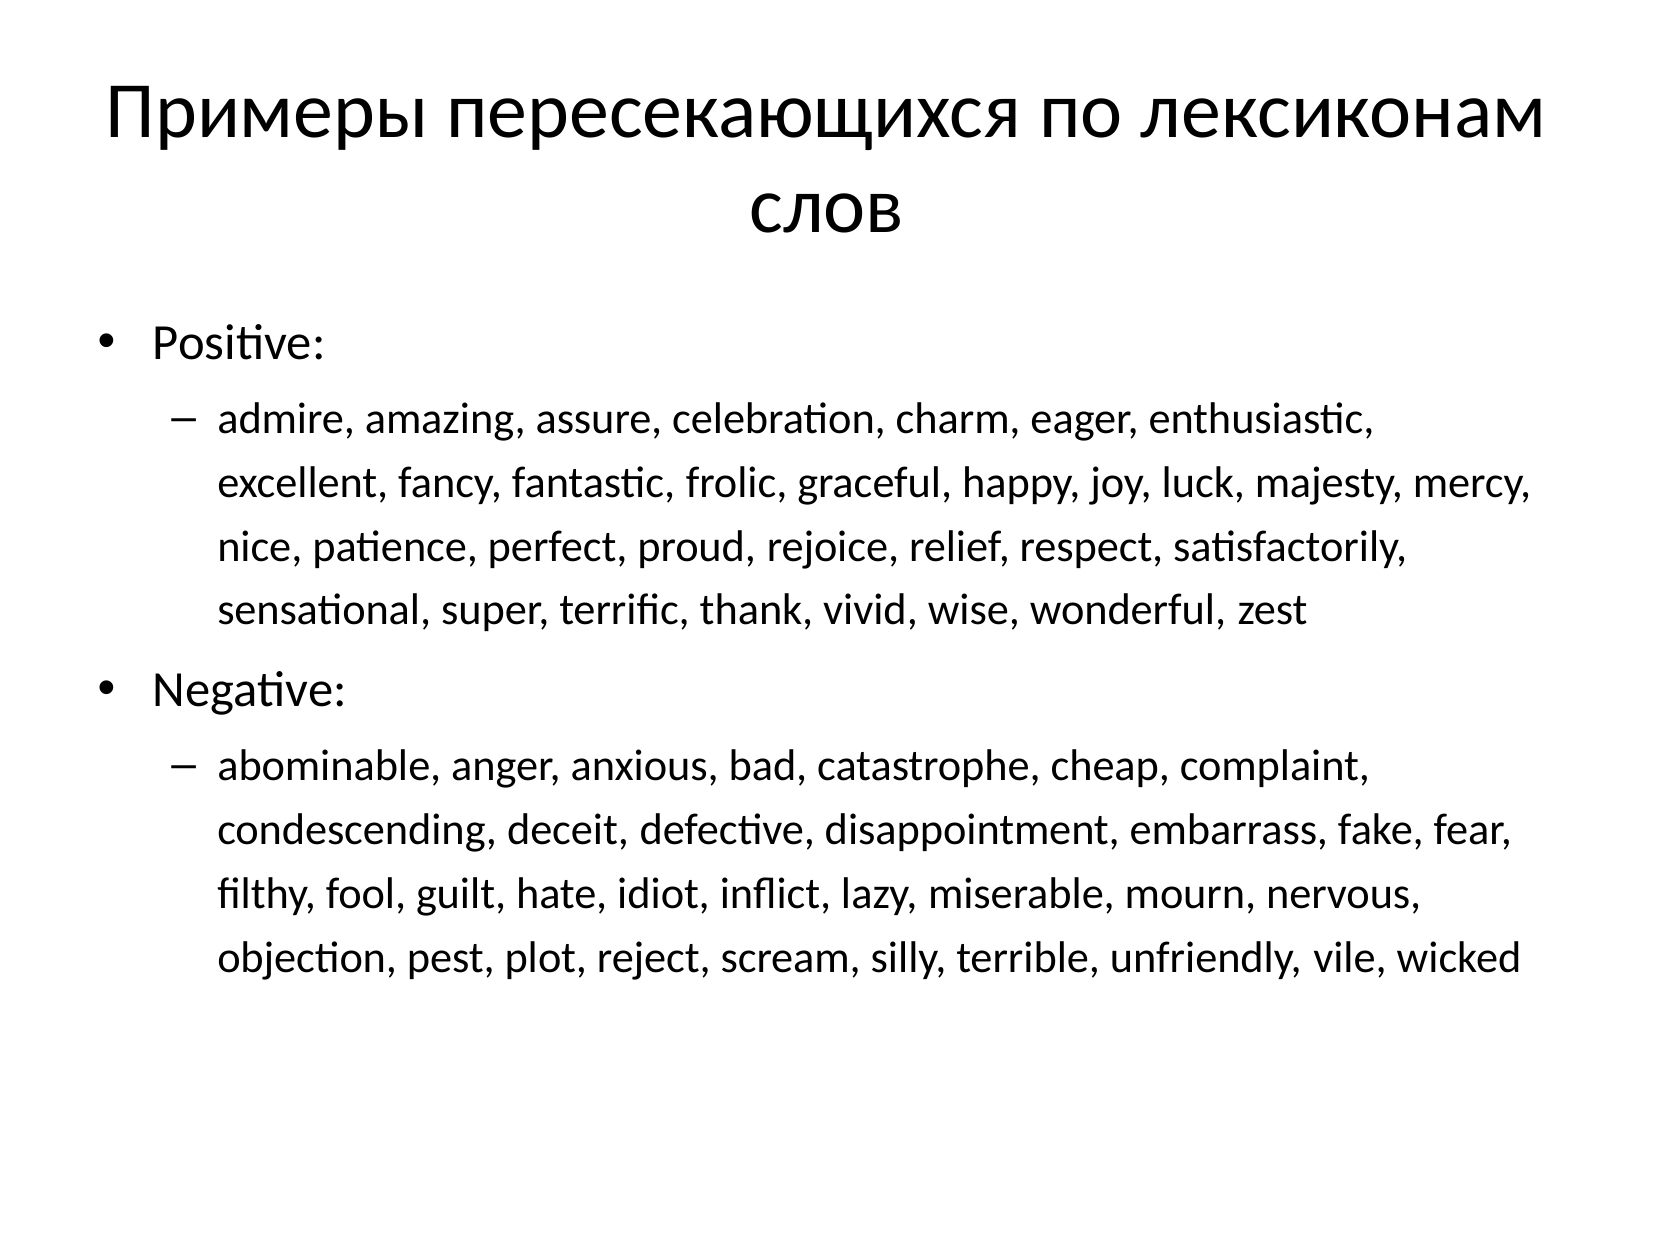

# Примеры пересекающихся по лексиконам слов
Positive:
admire, amazing, assure, celebration, charm, eager, enthusiastic, excellent, fancy, fantastic, frolic, graceful, happy, joy, luck, majesty, mercy, nice, patience, perfect, proud, rejoice, relief, respect, satisfactorily, sensational, super, terrific, thank, vivid, wise, wonderful, zest
Negative:
abominable, anger, anxious, bad, catastrophe, cheap, complaint, condescending, deceit, defective, disappointment, embarrass, fake, fear, filthy, fool, guilt, hate, idiot, inflict, lazy, miserable, mourn, nervous, objection, pest, plot, reject, scream, silly, terrible, unfriendly, vile, wicked